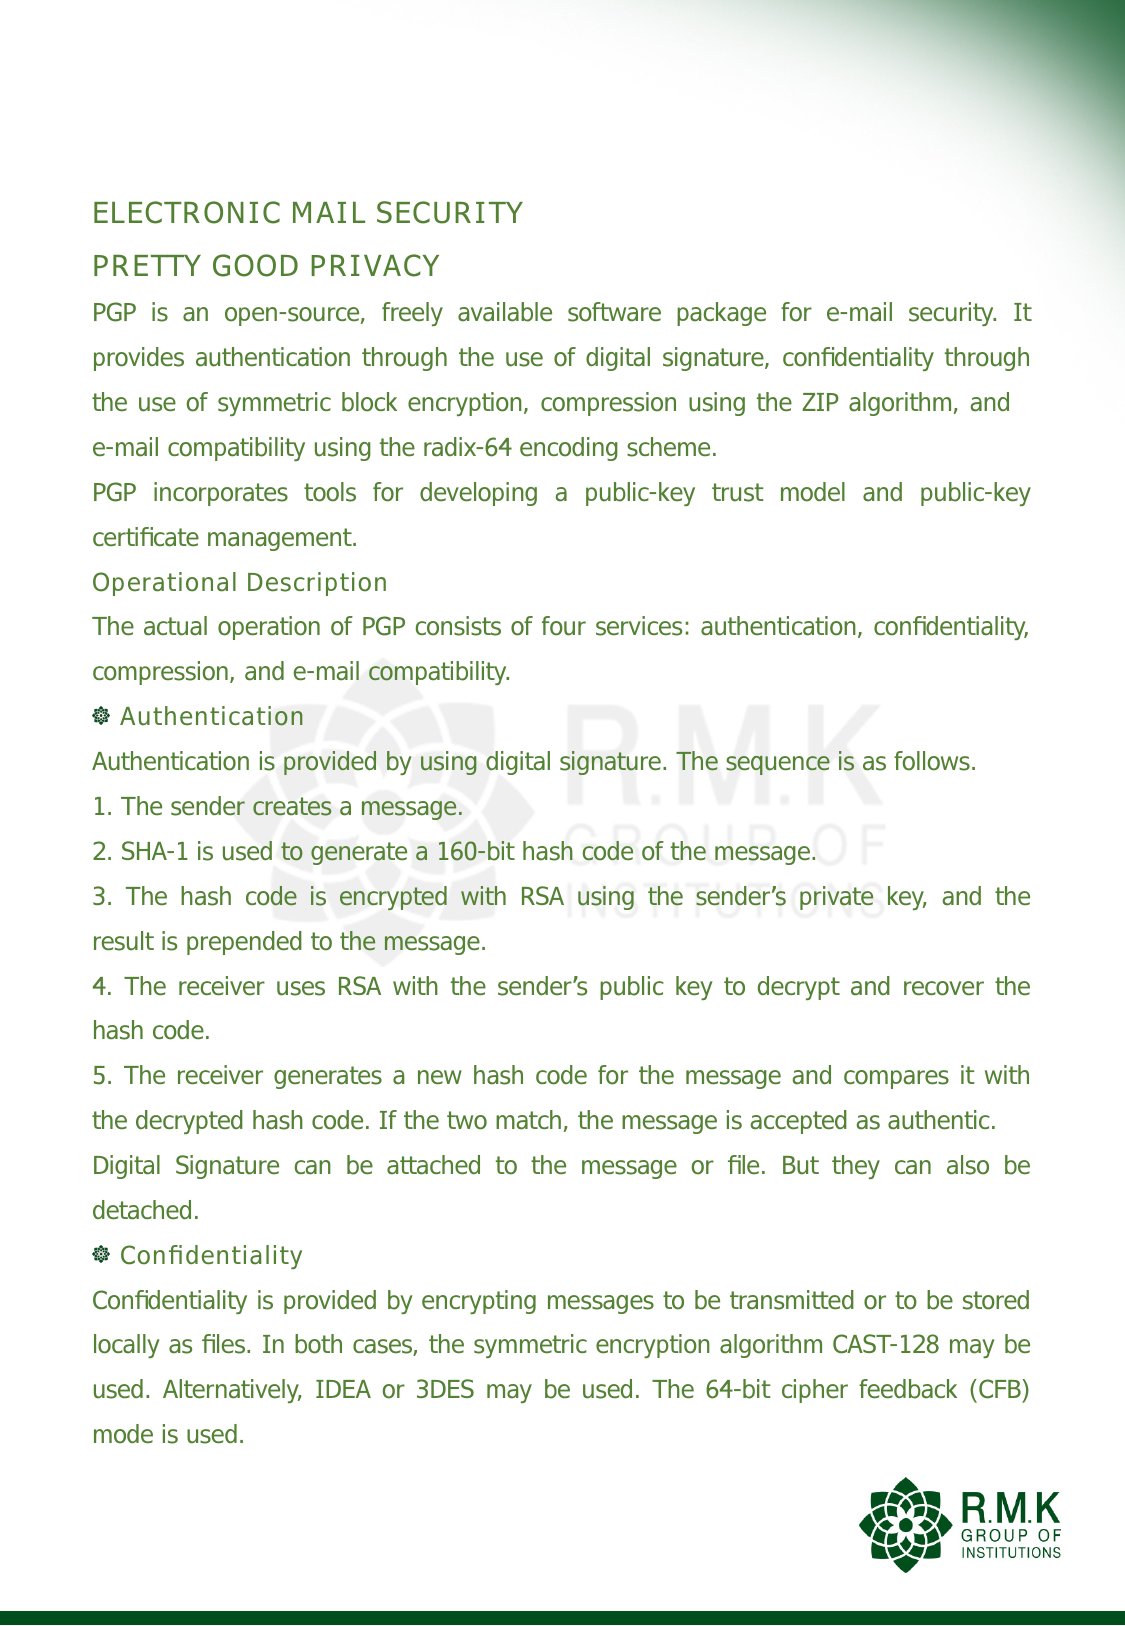

#
ELECTRONIC MAIL SECURITY
PRETTY GOOD PRIVACY
PGP is an open-source, freely available software package for e-mail security. It provides authentication through the use of digital signature, confidentiality through the use of symmetric block encryption, compression using the ZIP algorithm, and   e-mail compatibility using the radix-64 encoding scheme.
PGP incorporates tools for developing a public-key trust model and public-key certificate management.
Operational Description
The actual operation of PGP consists of four services: authentication, confidentiality, compression, and e-mail compatibility.
Authentication
Authentication is provided by using digital signature. The sequence is as follows.
1. The sender creates a message.
2. SHA-1 is used to generate a 160-bit hash code of the message.
3. The hash code is encrypted with RSA using the sender’s private key, and the result is prepended to the message.
4. The receiver uses RSA with the sender’s public key to decrypt and recover the hash code.
5. The receiver generates a new hash code for the message and compares it with the decrypted hash code. If the two match, the message is accepted as authentic.
Digital Signature can be attached to the message or file. But they can also be detached.
Confidentiality
Confidentiality is provided by encrypting messages to be transmitted or to be stored locally as files. In both cases, the symmetric encryption algorithm CAST-128 may be used. Alternatively, IDEA or 3DES may be used. The 64-bit cipher feedback (CFB) mode is used.